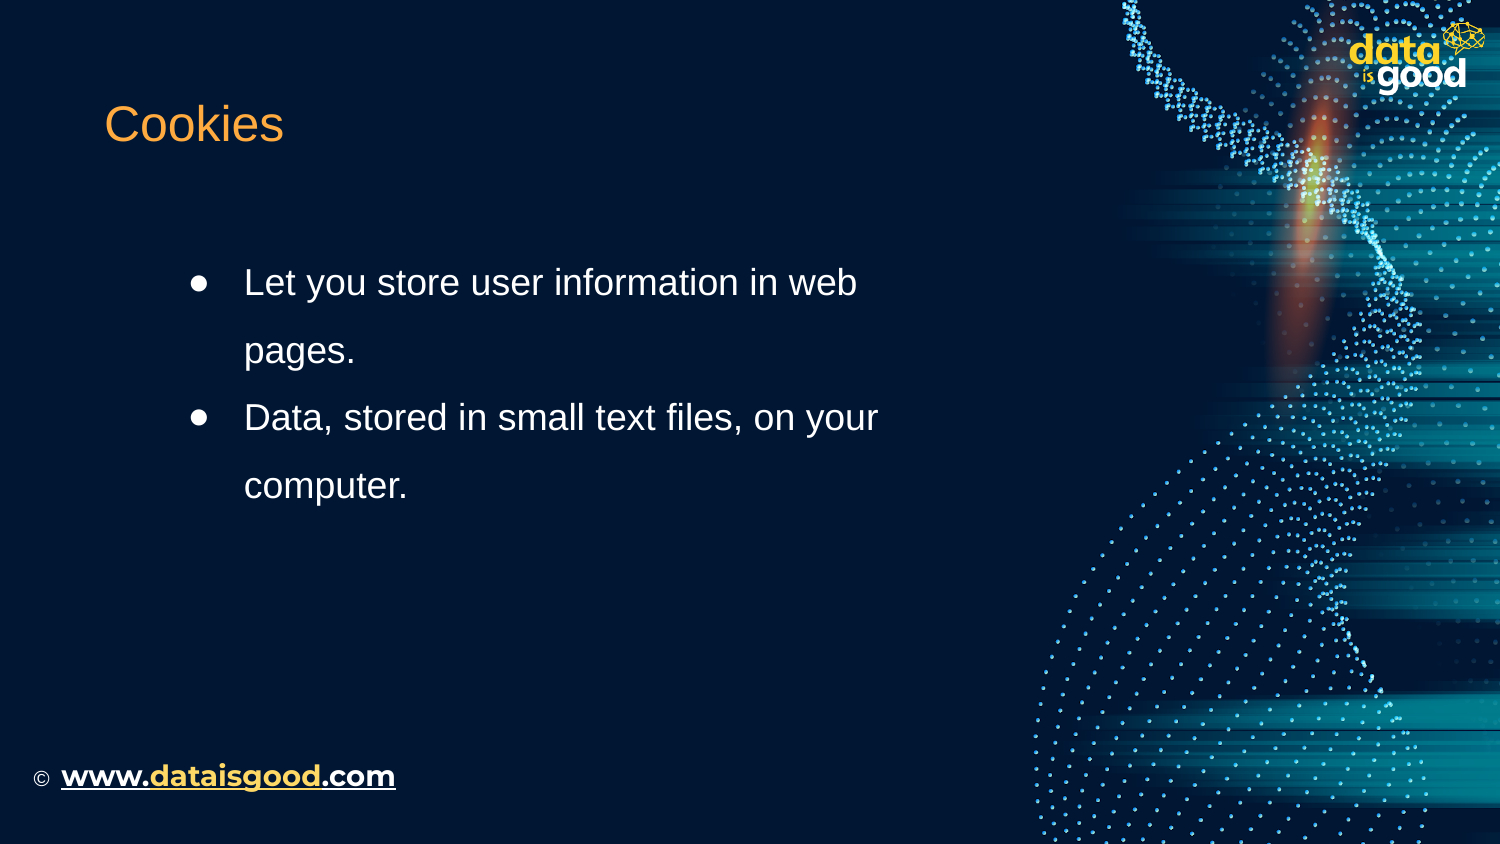

# Cookies
Let you store user information in web pages.
Data, stored in small text files, on your computer.